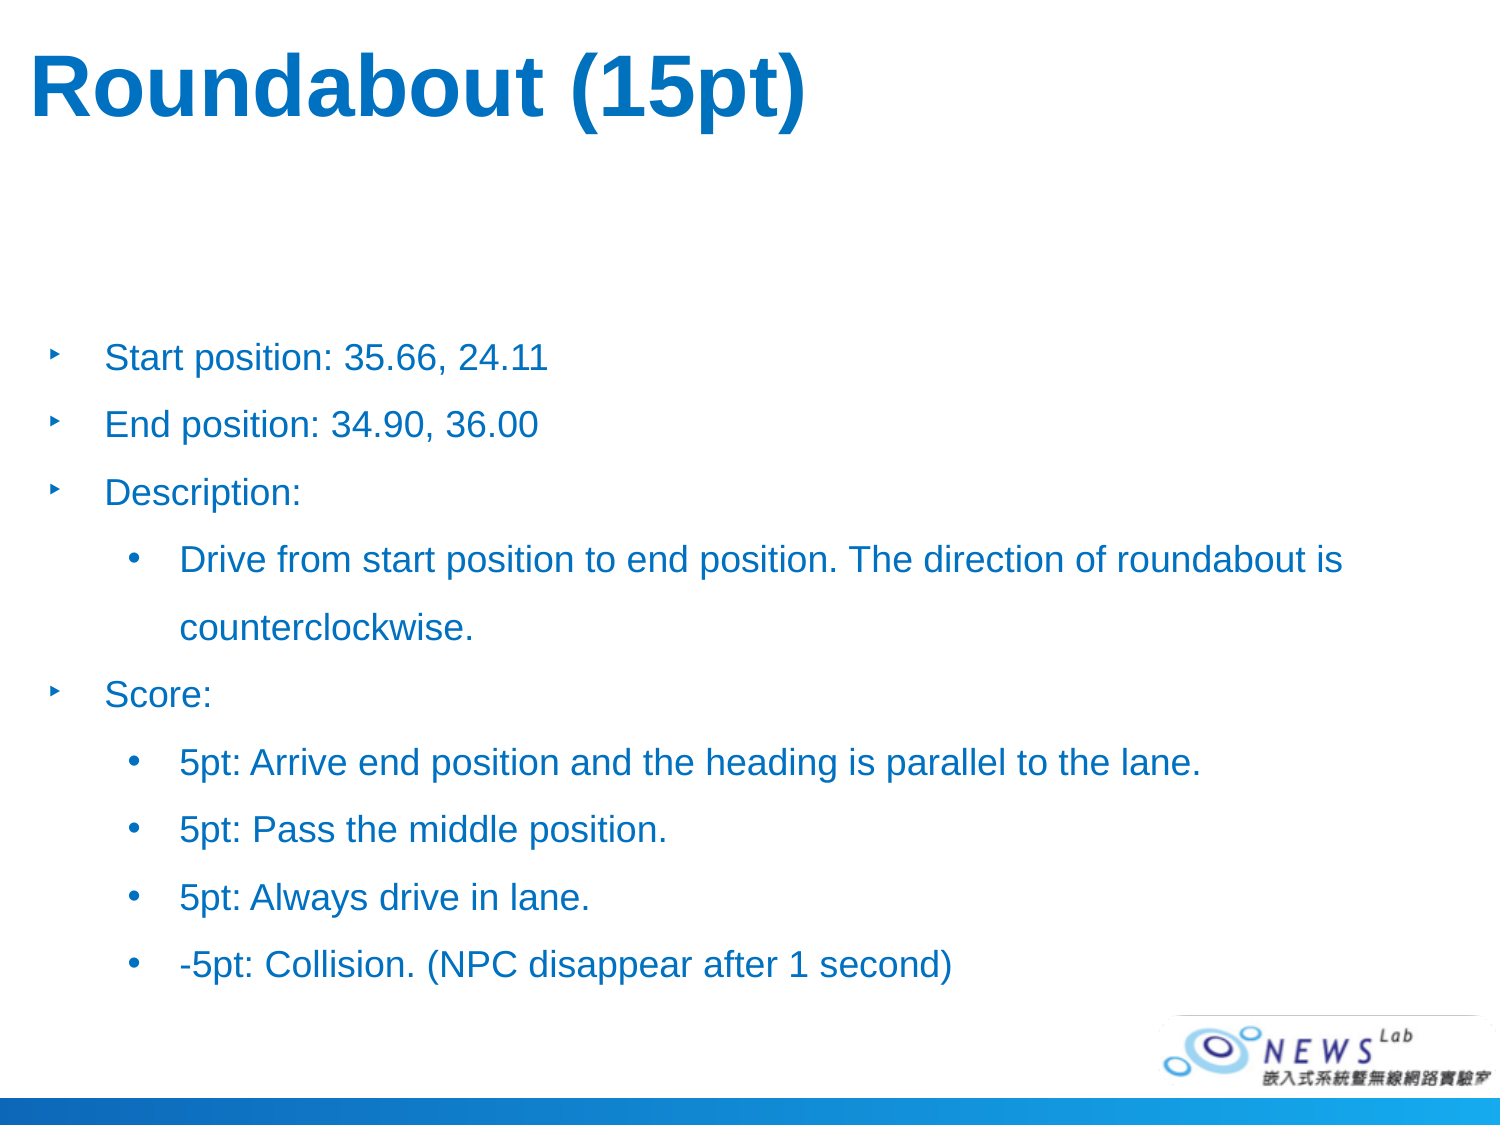

# Roundabout (15pt)

Start position: 35.66, 24.11
End position: 34.90, 36.00
Description:
Drive from start position to end position. The direction of roundabout is counterclockwise.
Score:
5pt: Arrive end position and the heading is parallel to the lane.
5pt: Pass the middle position.
5pt: Always drive in lane.
-5pt: Collision. (NPC disappear after 1 second)